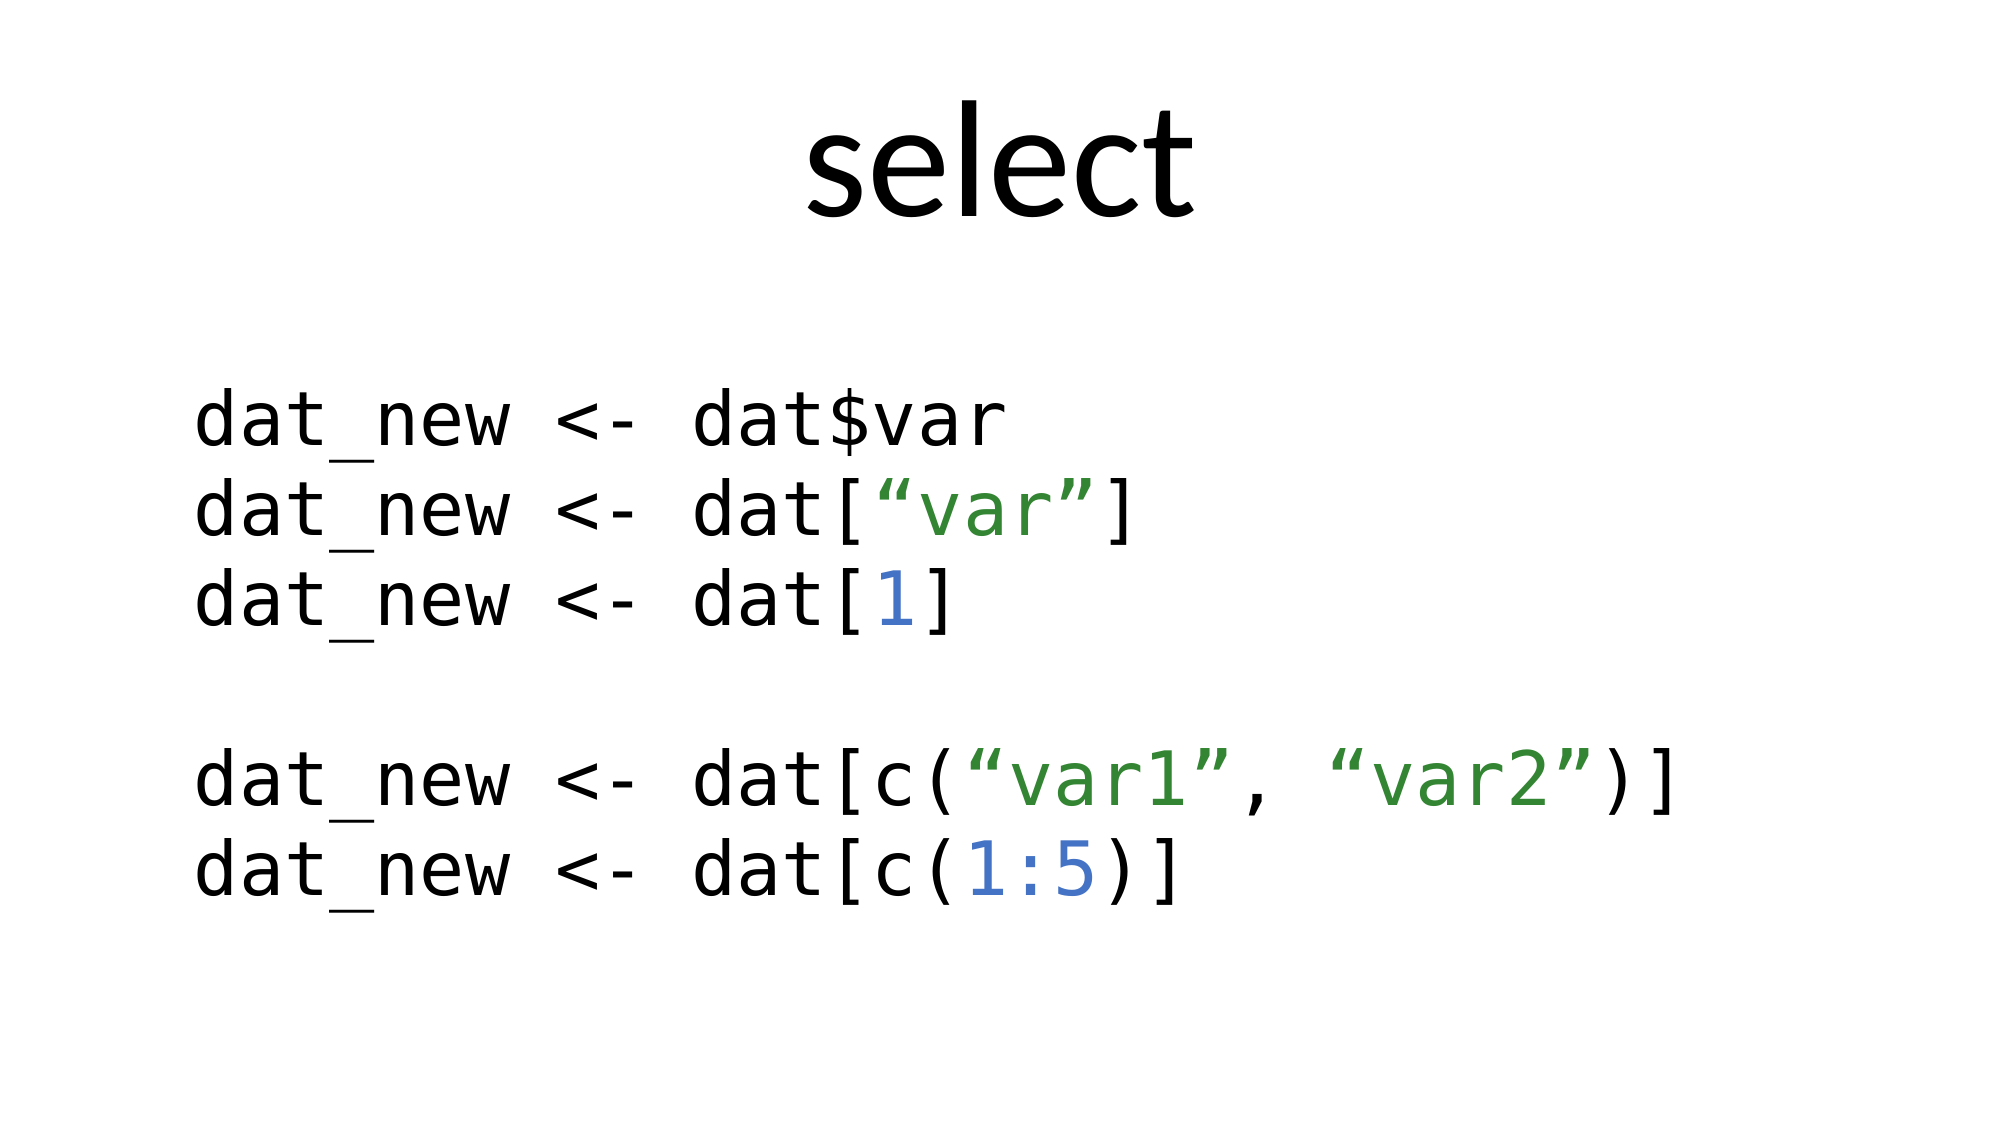

select
dat_new <- dat$var
dat_new <- dat[“var”]
dat_new <- dat[1]

dat_new <- dat[c(“var1”, “var2”)]
dat_new <- dat[c(1:5)]